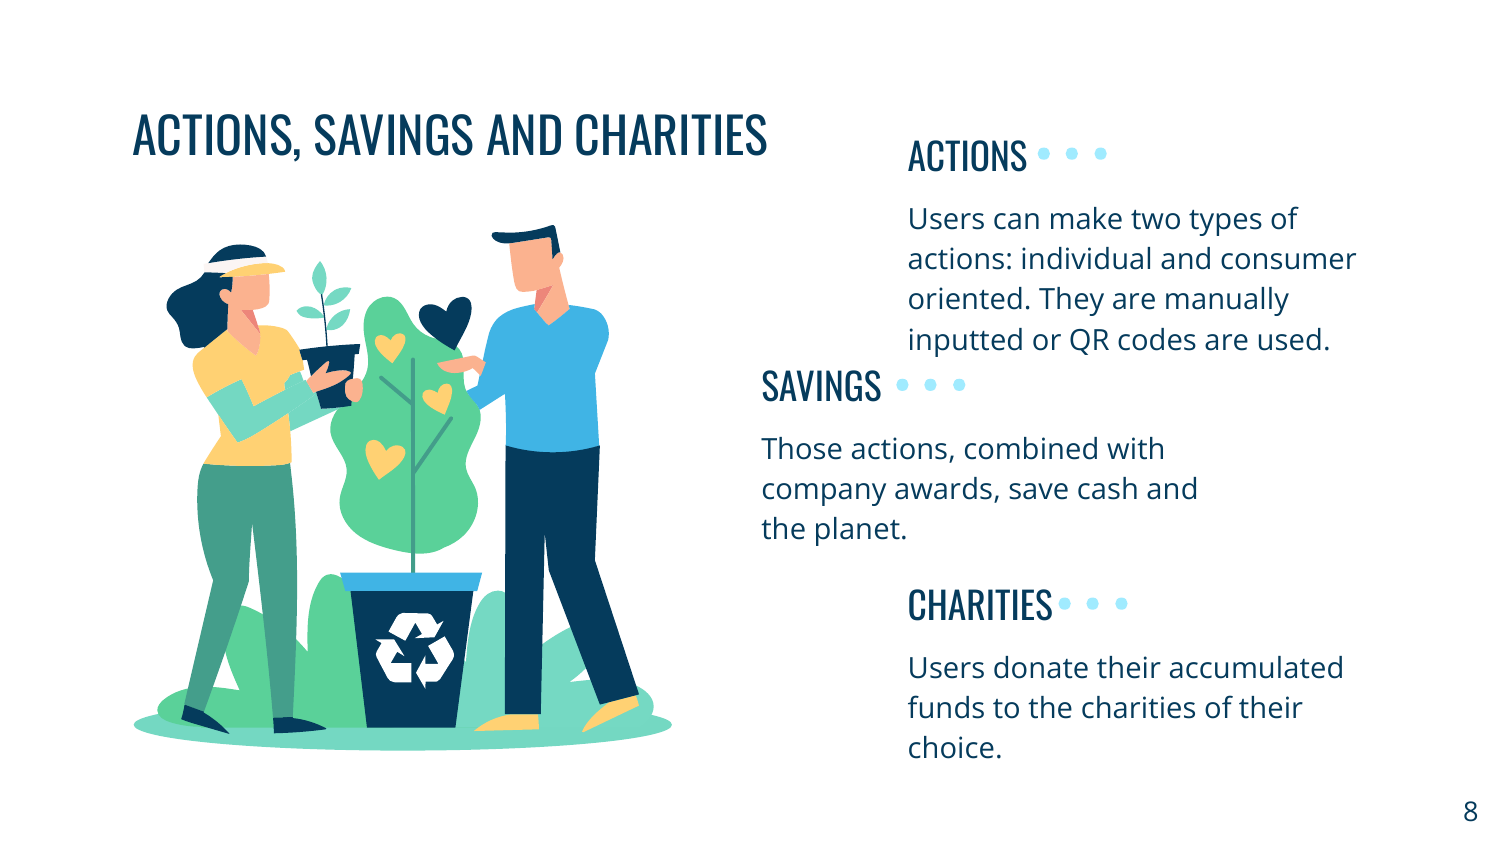

# ACTIONS, SAVINGS AND CHARITIES
ACTIONS

Users can make two types of actions: individual and consumer oriented. They are manually inputted or QR codes are used.

SAVINGS

Those actions, combined with company awards, save cash and the planet.
CHARITIES

Users donate their accumulated funds to the charities of their choice.
8